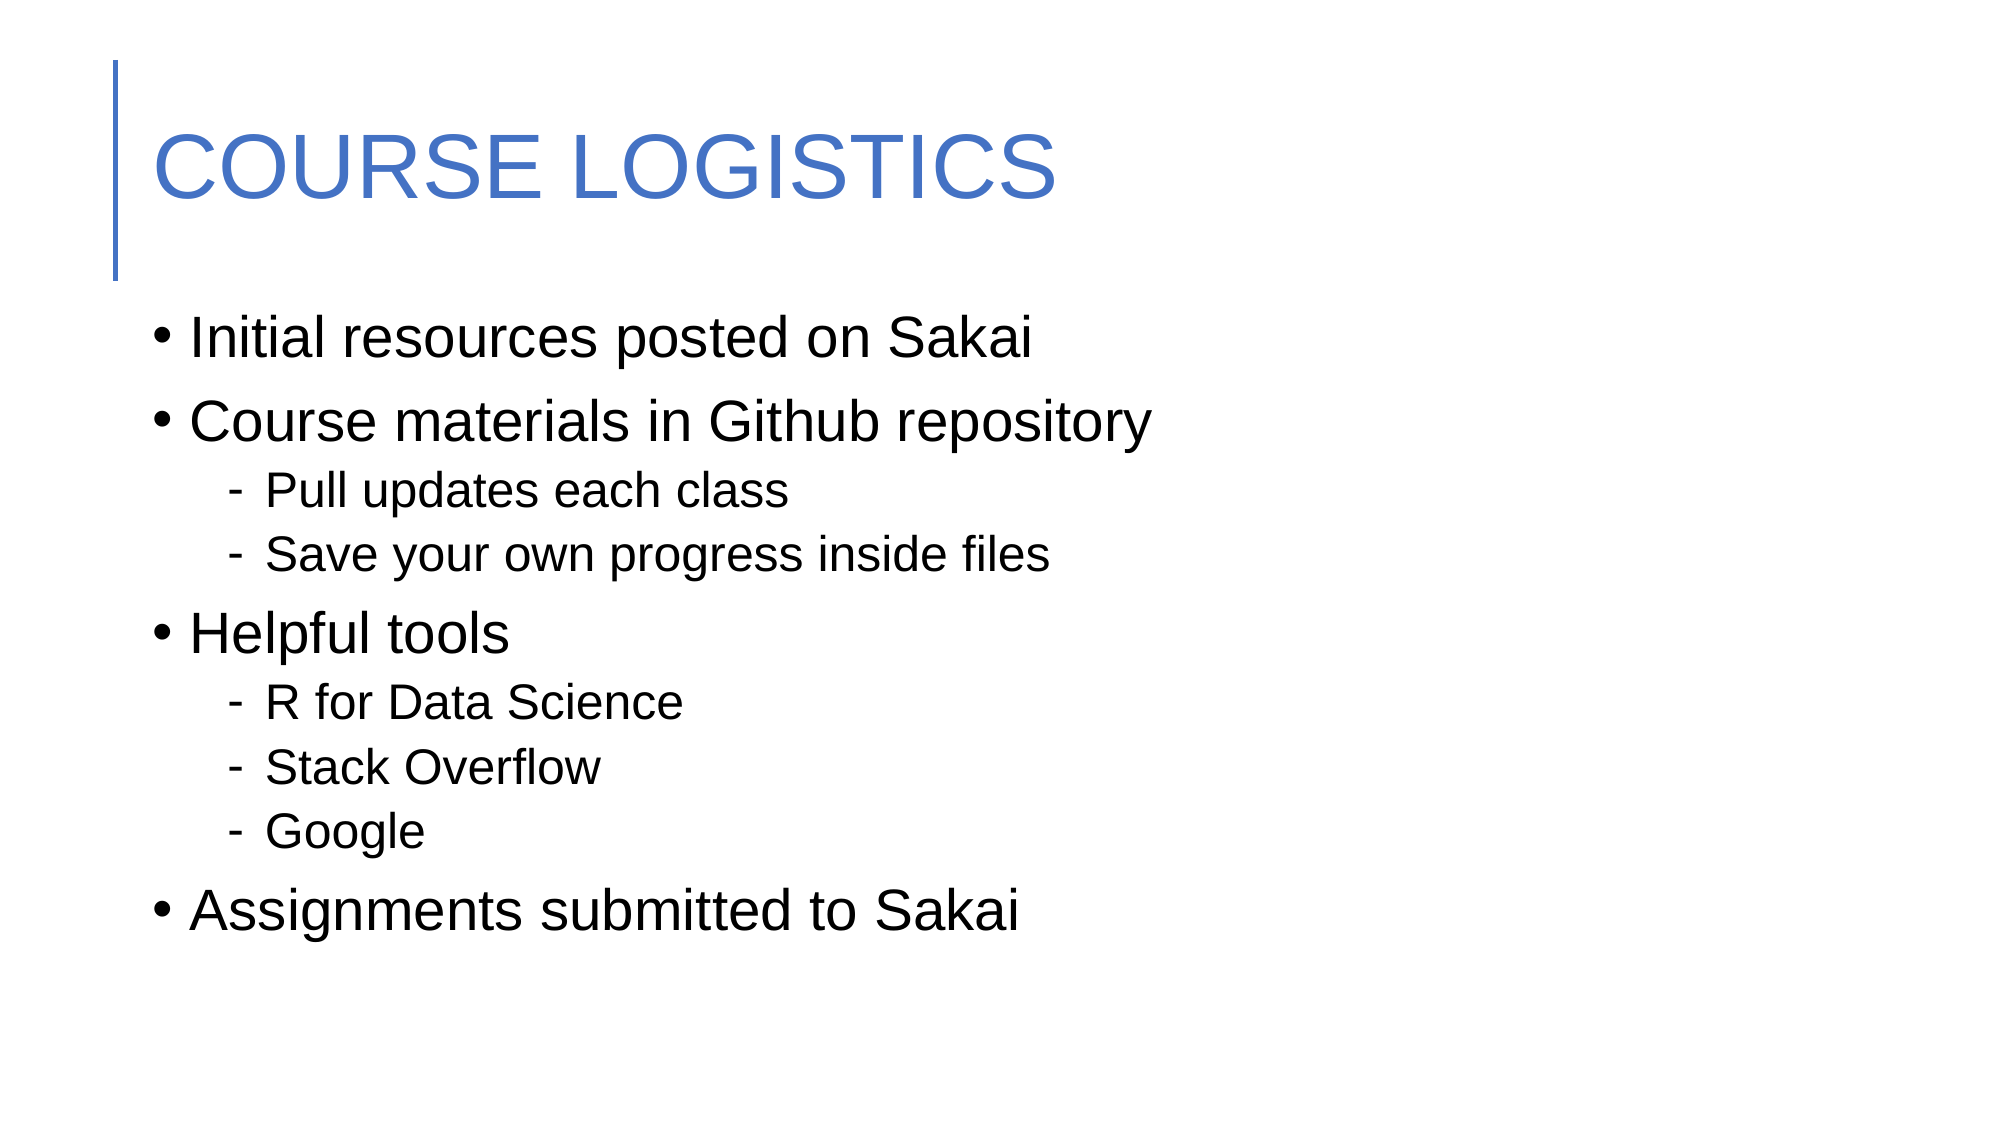

# COURSE LOGISTICS
Initial resources posted on Sakai
Course materials in Github repository
Pull updates each class
Save your own progress inside files
Helpful tools
R for Data Science
Stack Overflow
Google
Assignments submitted to Sakai